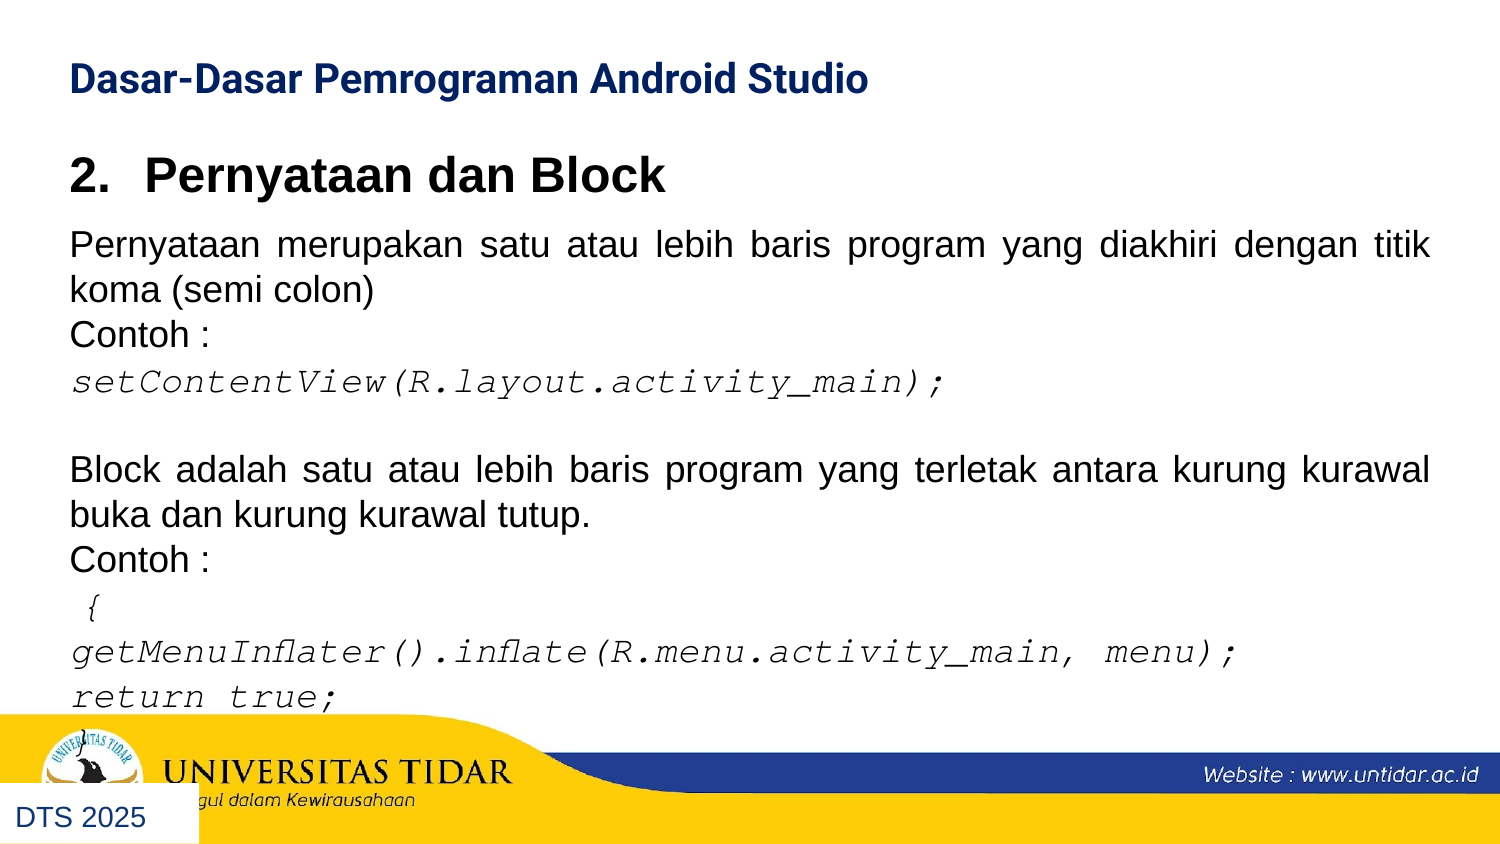

Dasar-Dasar Pemrograman Android Studio

Pernyataan merupakan satu atau lebih baris program yang diakhiri dengan titik koma (semi colon)
Contoh :
setContentView(R.layout.activity_main);

Block adalah satu atau lebih baris program yang terletak antara kurung kurawal buka dan kurung kurawal tutup.
Contoh :
 {
getMenuInflater().inflate(R.menu.activity_main, menu);
return true;
}

Pernyataan dan Block

DTS 2025